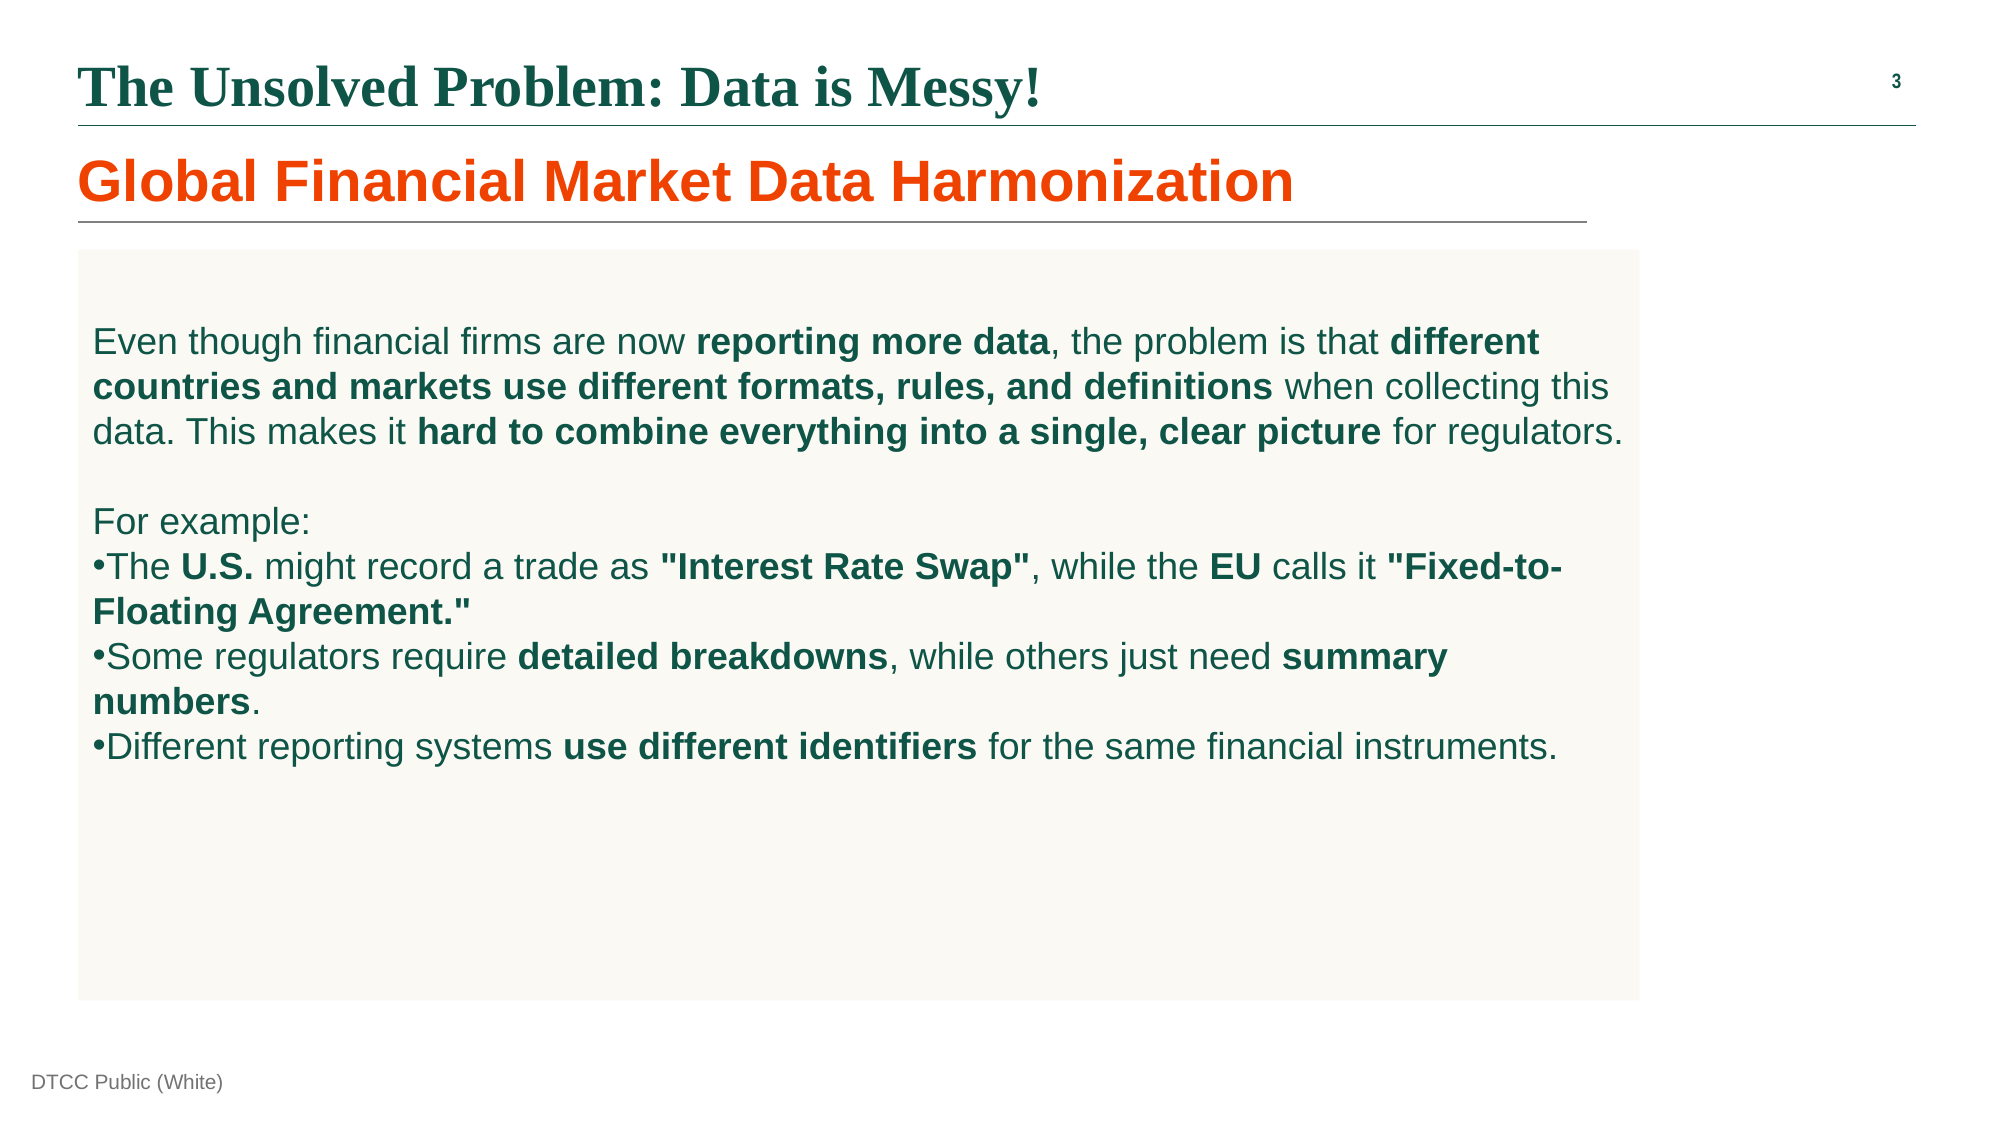

The Unsolved Problem: Data is Messy!
Global Financial Market Data Harmonization

Even though financial firms are now reporting more data, the problem is that different countries and markets use different formats, rules, and definitions when collecting this data. This makes it hard to combine everything into a single, clear picture for regulators.

For example:
The U.S. might record a trade as "Interest Rate Swap", while the EU calls it "Fixed-to-Floating Agreement."
Some regulators require detailed breakdowns, while others just need summary numbers.
Different reporting systems use different identifiers for the same financial instruments.